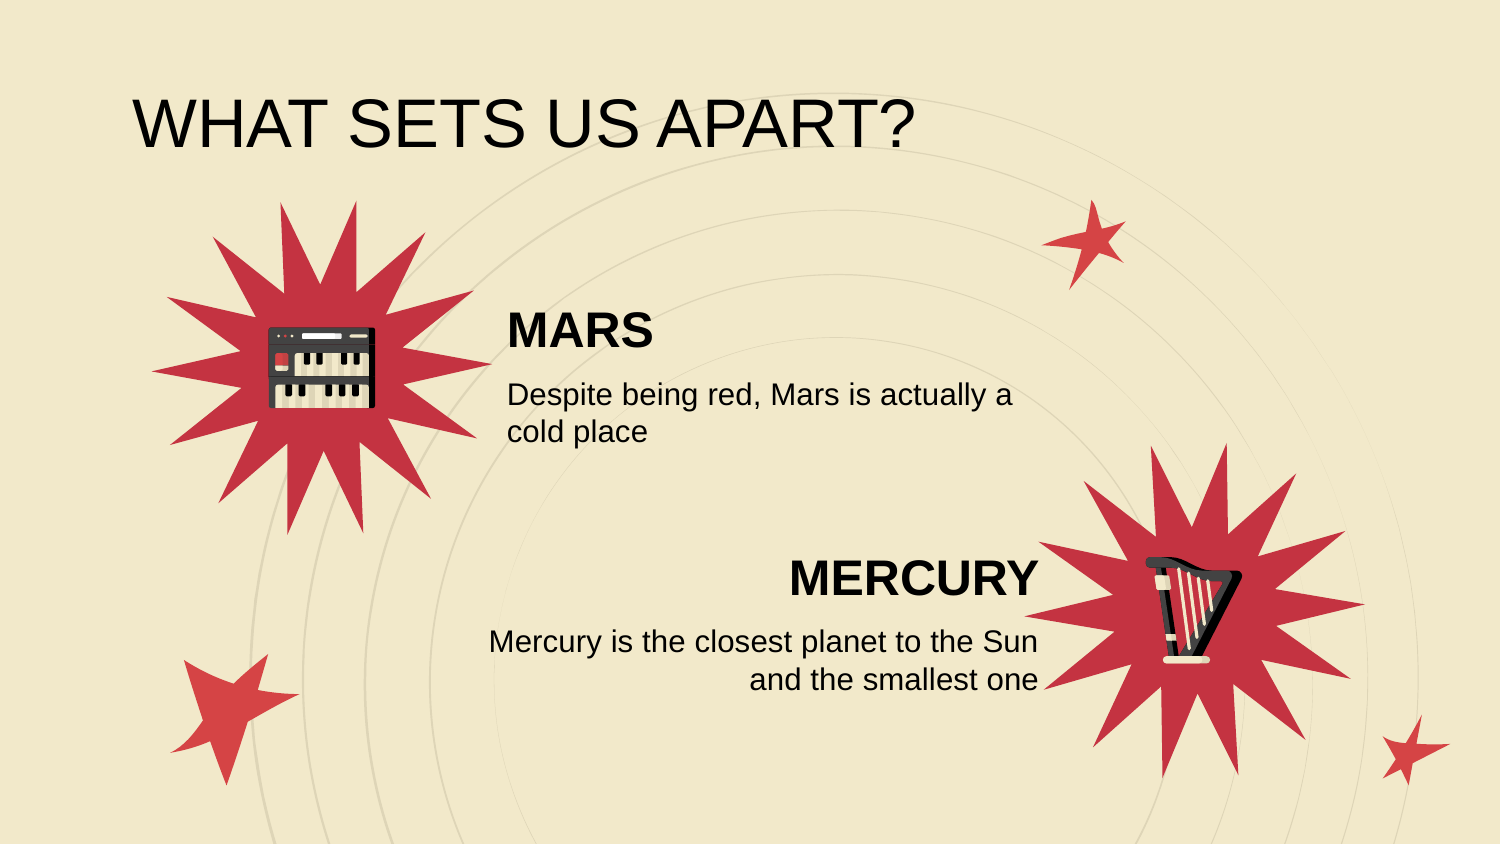

# WHAT SETS US APART?

MARS

Despite being red, Mars is actually a cold place

MERCURY

Mercury is the closest planet to the Sun and the smallest one